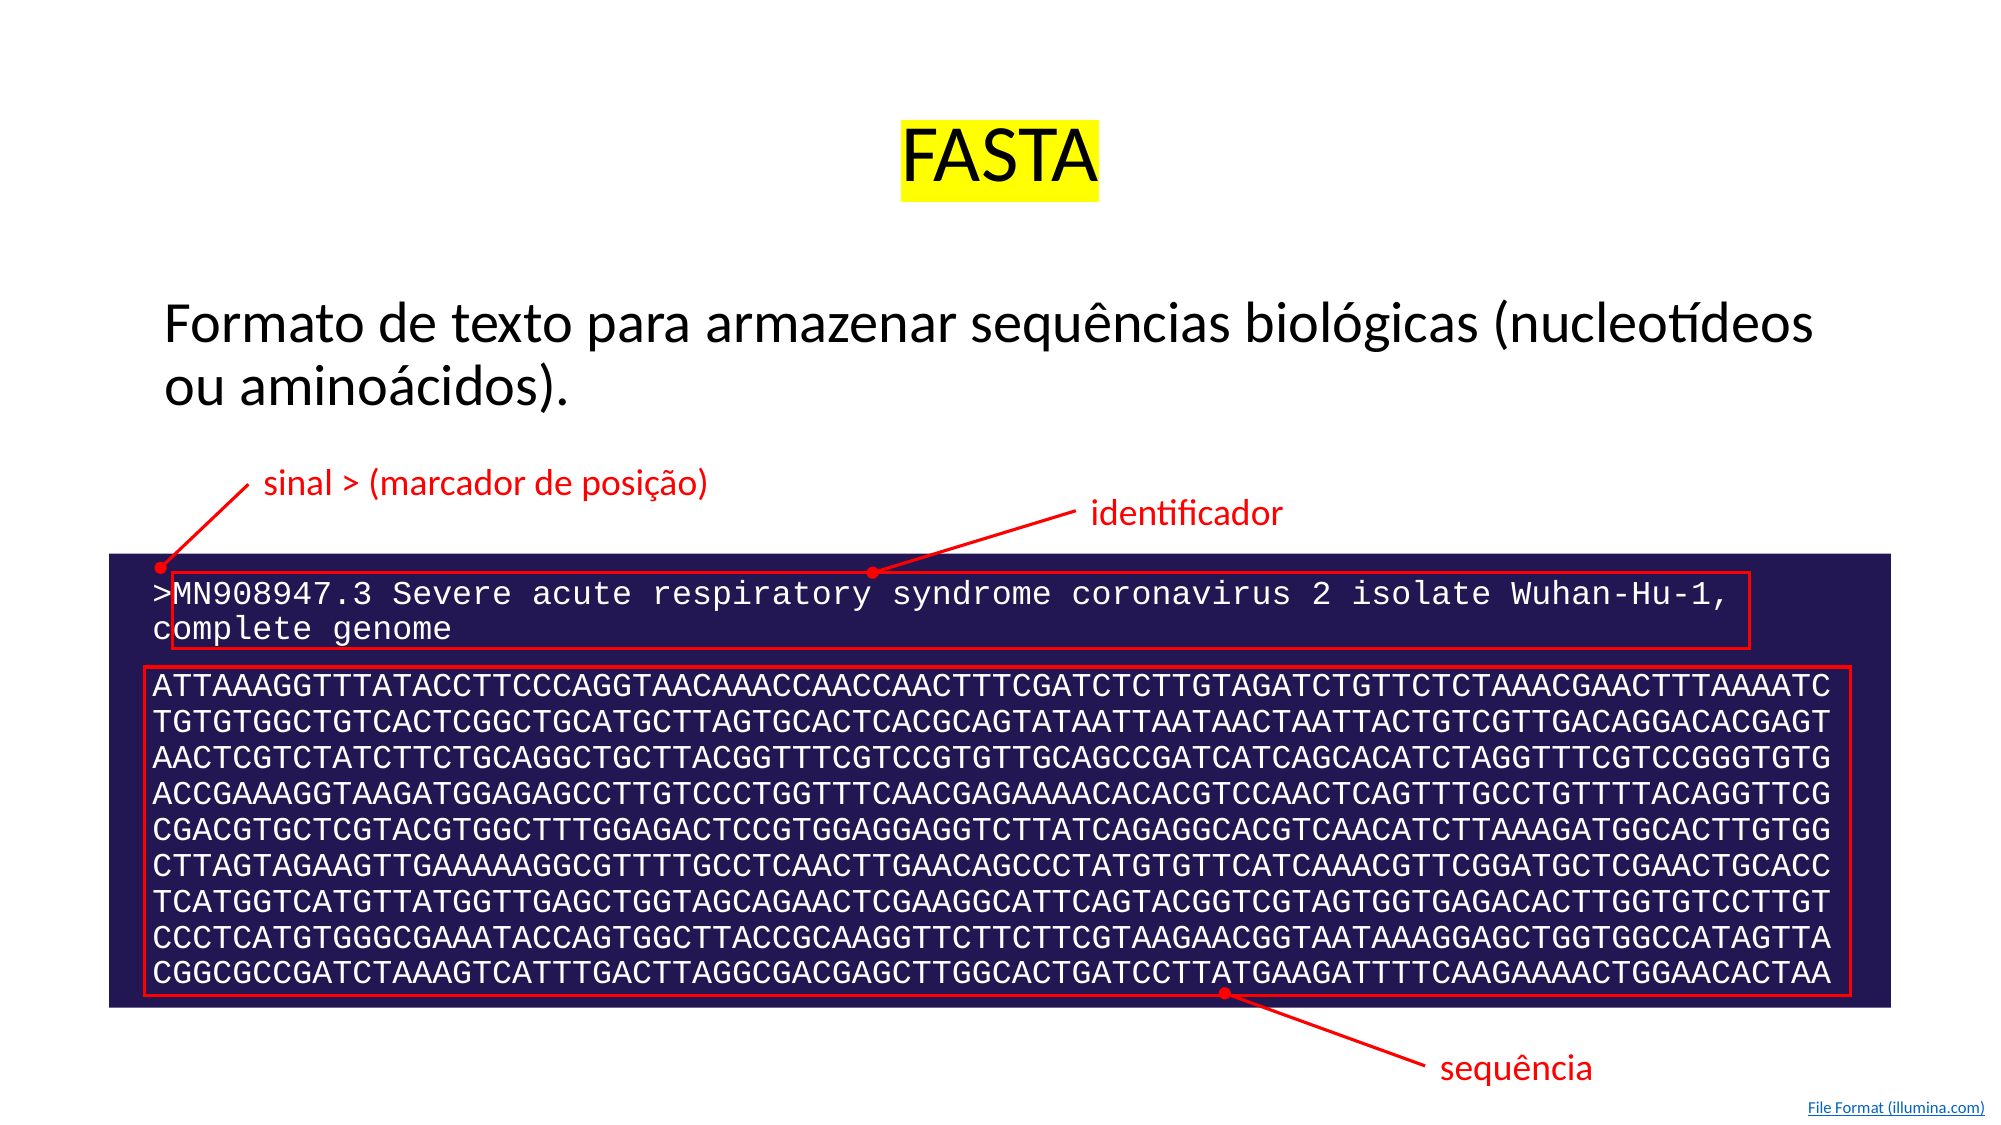

# FASTA
Formato de texto para armazenar sequências biológicas (nucleotídeos ou aminoácidos).
sinal > (marcador de posição)
identificador

>MN908947.3 Severe acute respiratory syndrome coronavirus 2 isolate Wuhan-Hu-1, complete genome
ATTAAAGGTTTATACCTTCCCAGGTAACAAACCAACCAACTTTCGATCTCTTGTAGATCTGTTCTCTAAACGAACTTTAAAATCTGTGTGGCTGTCACTCGGCTGCATGCTTAGTGCACTCACGCAGTATAATTAATAACTAATTACTGTCGTTGACAGGACACGAGTAACTCGTCTATCTTCTGCAGGCTGCTTACGGTTTCGTCCGTGTTGCAGCCGATCATCAGCACATCTAGGTTTCGTCCGGGTGTGACCGAAAGGTAAGATGGAGAGCCTTGTCCCTGGTTTCAACGAGAAAACACACGTCCAACTCAGTTTGCCTGTTTTACAGGTTCGCGACGTGCTCGTACGTGGCTTTGGAGACTCCGTGGAGGAGGTCTTATCAGAGGCACGTCAACATCTTAAAGATGGCACTTGTGGCTTAGTAGAAGTTGAAAAAGGCGTTTTGCCTCAACTTGAACAGCCCTATGTGTTCATCAAACGTTCGGATGCTCGAACTGCACCTCATGGTCATGTTATGGTTGAGCTGGTAGCAGAACTCGAAGGCATTCAGTACGGTCGTAGTGGTGAGACACTTGGTGTCCTTGTCCCTCATGTGGGCGAAATACCAGTGGCTTACCGCAAGGTTCTTCTTCGTAAGAACGGTAATAAAGGAGCTGGTGGCCATAGTTACGGCGCCGATCTAAAGTCATTTGACTTAGGCGACGAGCTTGGCACTGATCCTTATGAAGATTTTCAAGAAAACTGGAACACTAA

sequência
File Format (illumina.com)